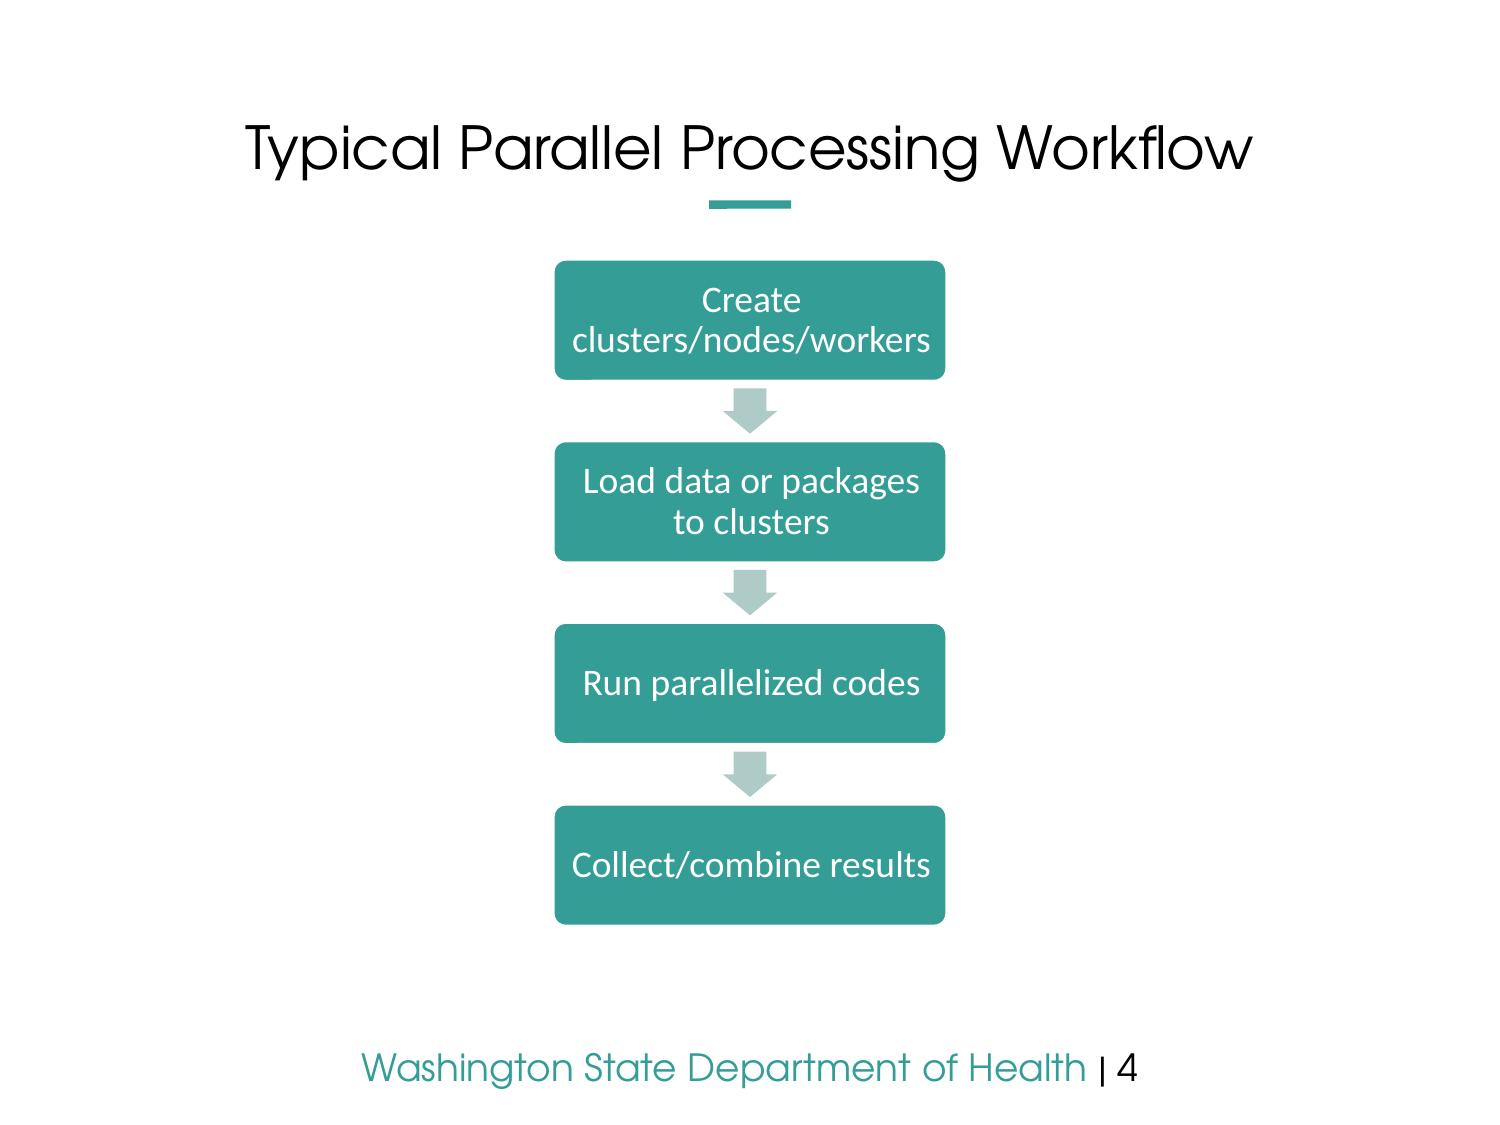

# Typical Parallel Processing Workflow
Create clusters/nodes/workers

Load data or packages to clusters

Run parallelized codes

Collect/combine results